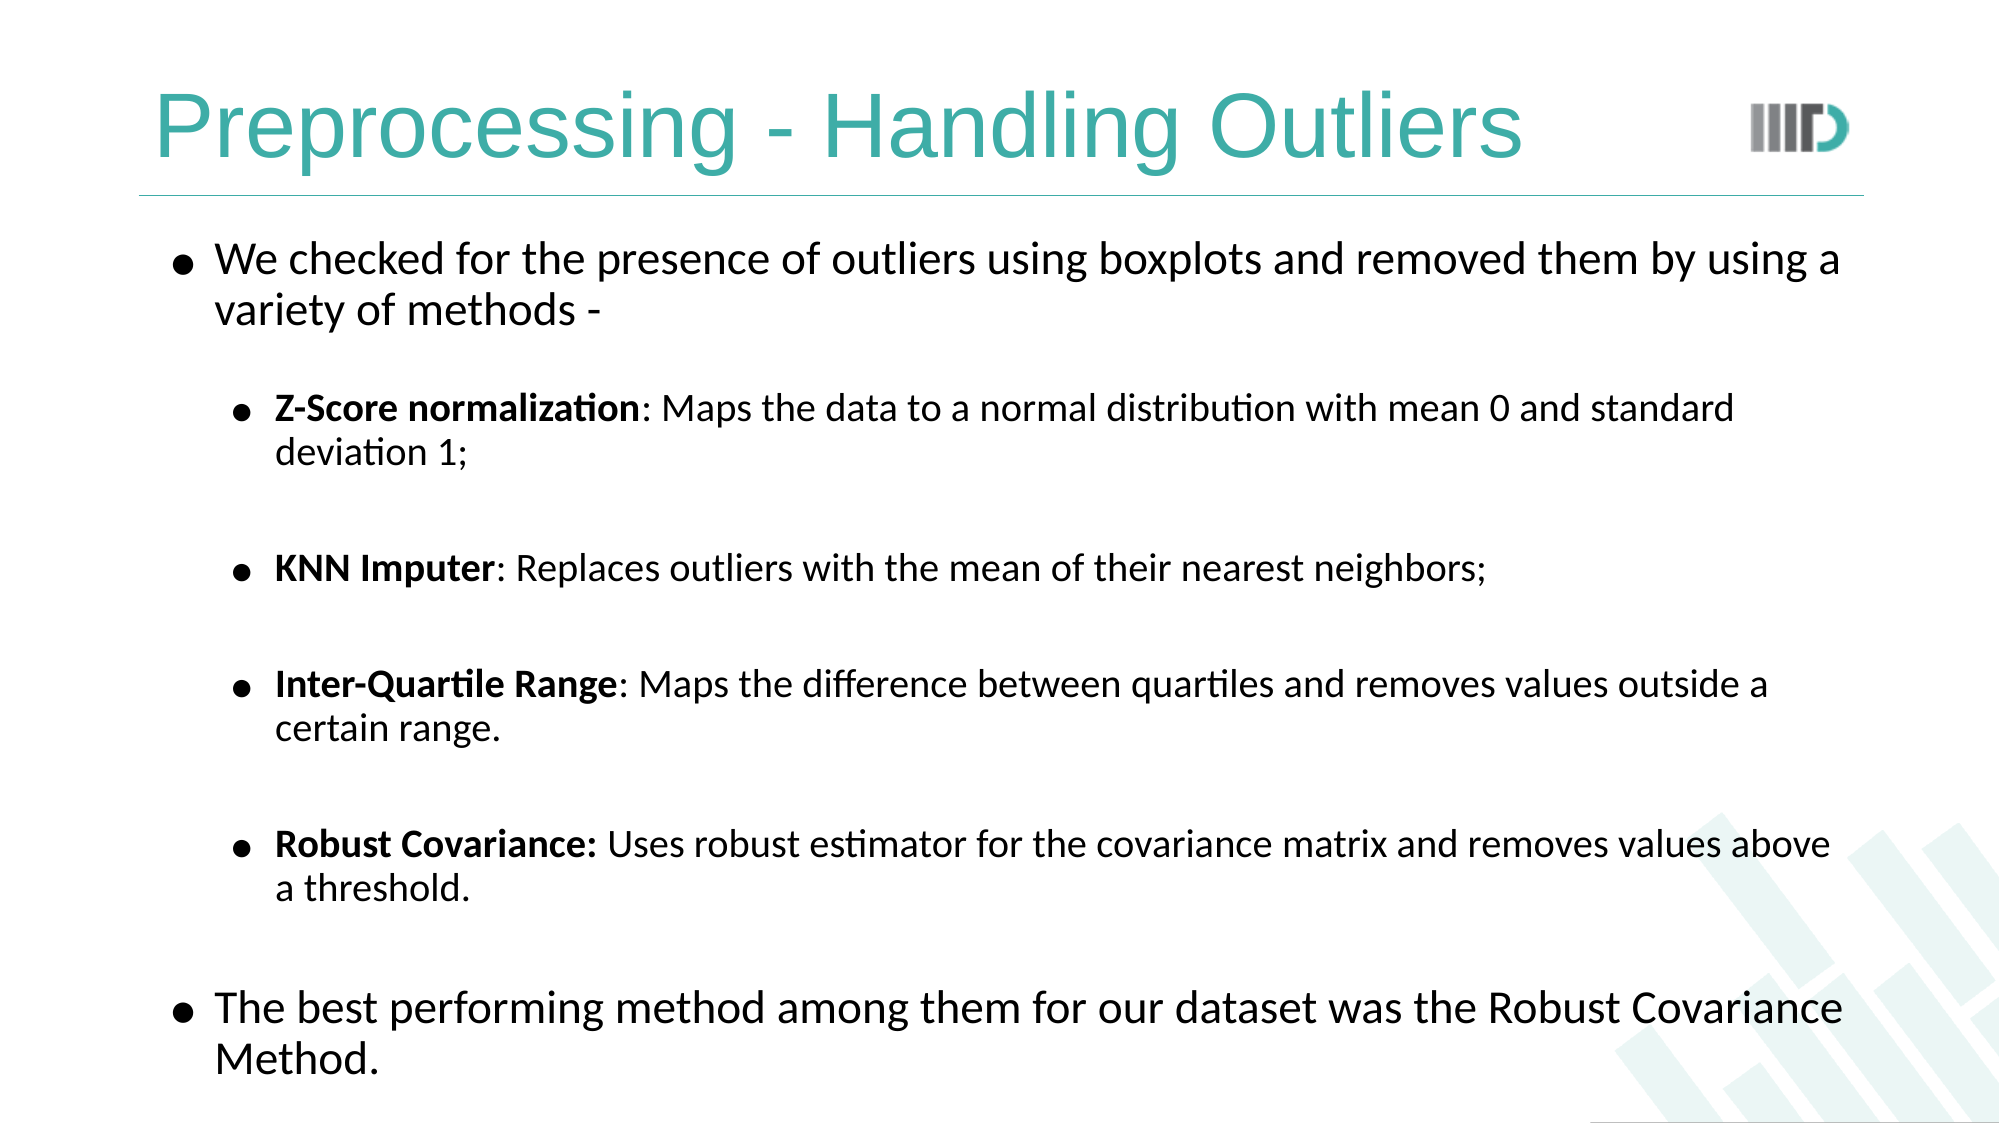

# Preprocessing - Handling Outliers
We checked for the presence of outliers using boxplots and removed them by using a variety of methods -

Z-Score normalization: Maps the data to a normal distribution with mean 0 and standard deviation 1;

KNN Imputer: Replaces outliers with the mean of their nearest neighbors;

Inter-Quartile Range: Maps the difference between quartiles and removes values outside a certain range.

Robust Covariance: Uses robust estimator for the covariance matrix and removes values above a threshold.

The best performing method among them for our dataset was the Robust Covariance Method.